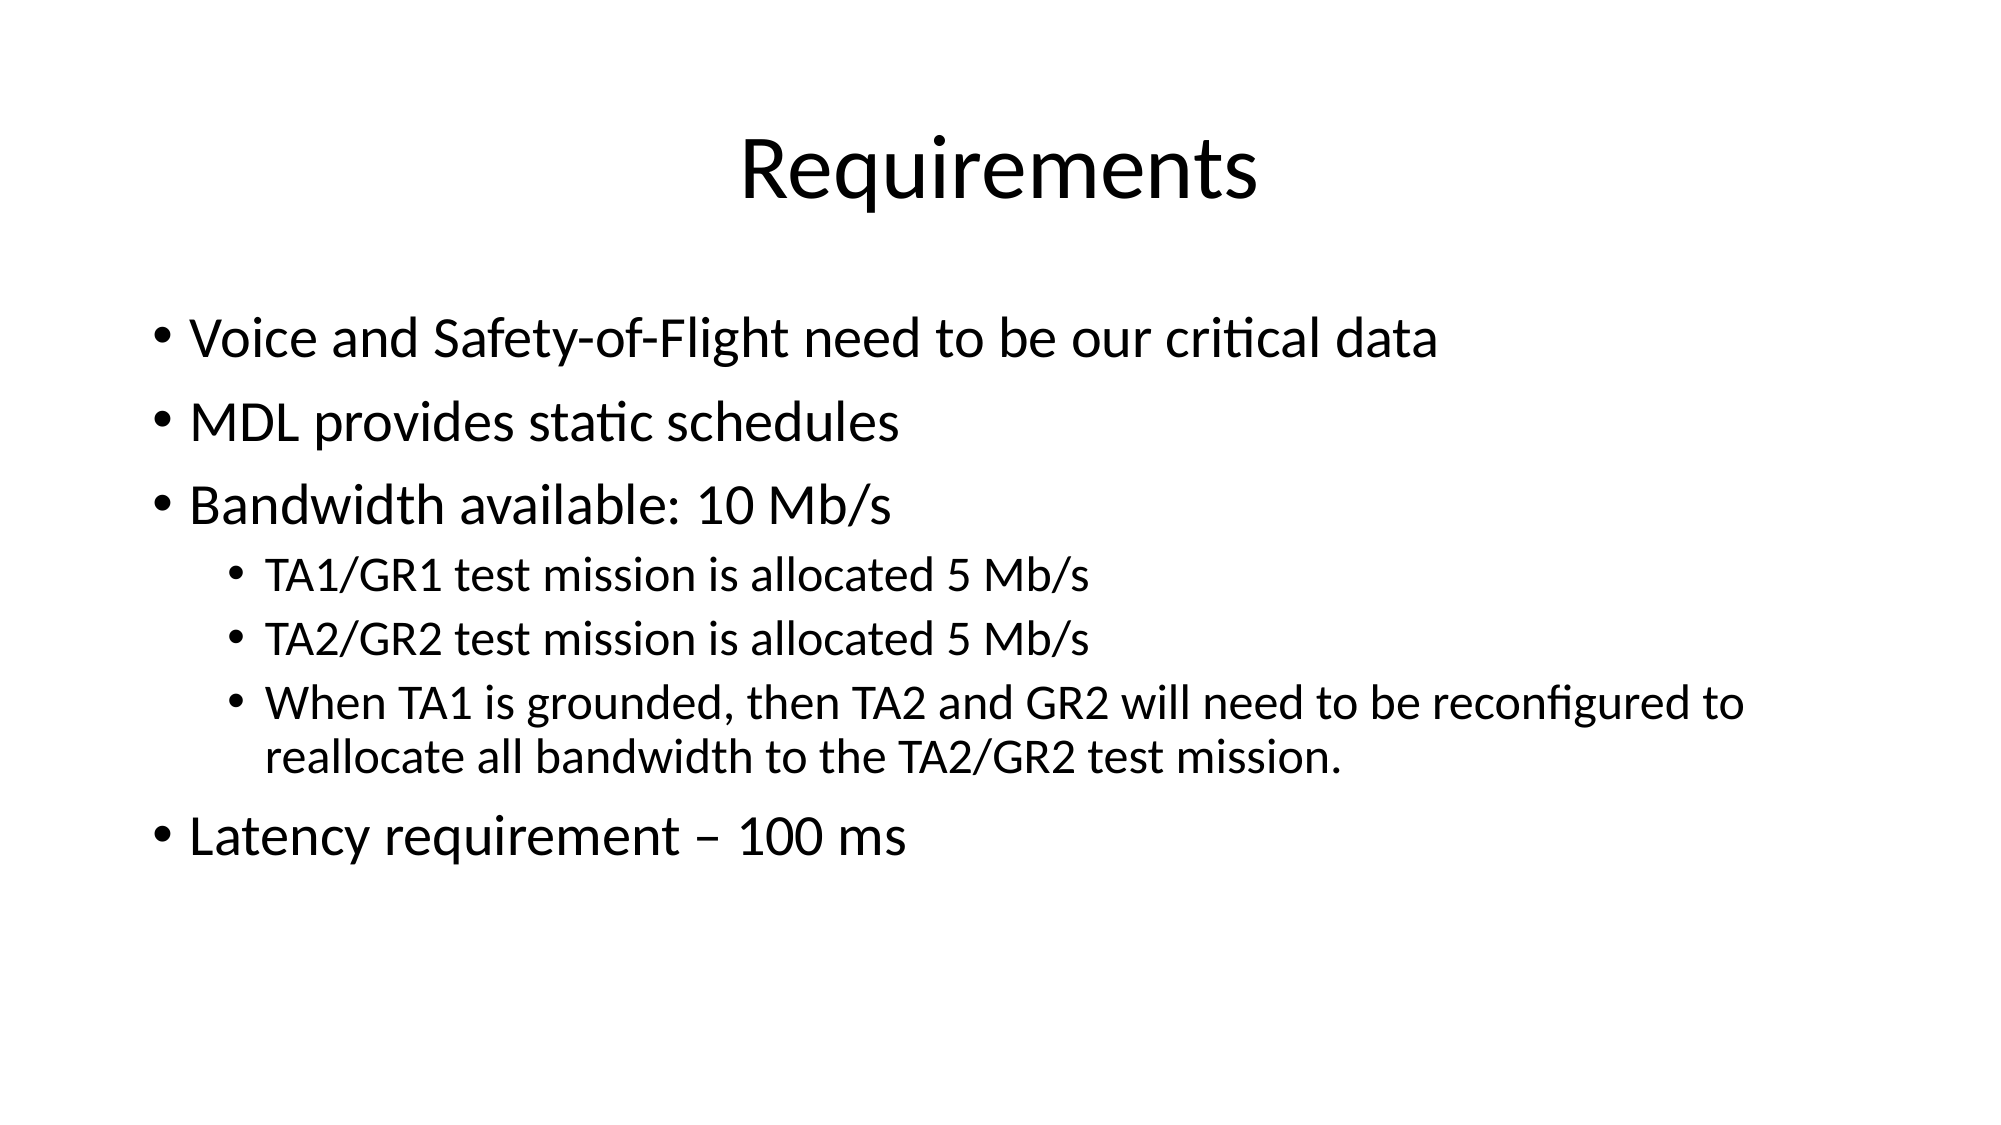

# Requirements
Voice and Safety-of-Flight need to be our critical data
MDL provides static schedules
Bandwidth available: 10 Mb/s
TA1/GR1 test mission is allocated 5 Mb/s
TA2/GR2 test mission is allocated 5 Mb/s
When TA1 is grounded, then TA2 and GR2 will need to be reconfigured to reallocate all bandwidth to the TA2/GR2 test mission.
Latency requirement – 100 ms